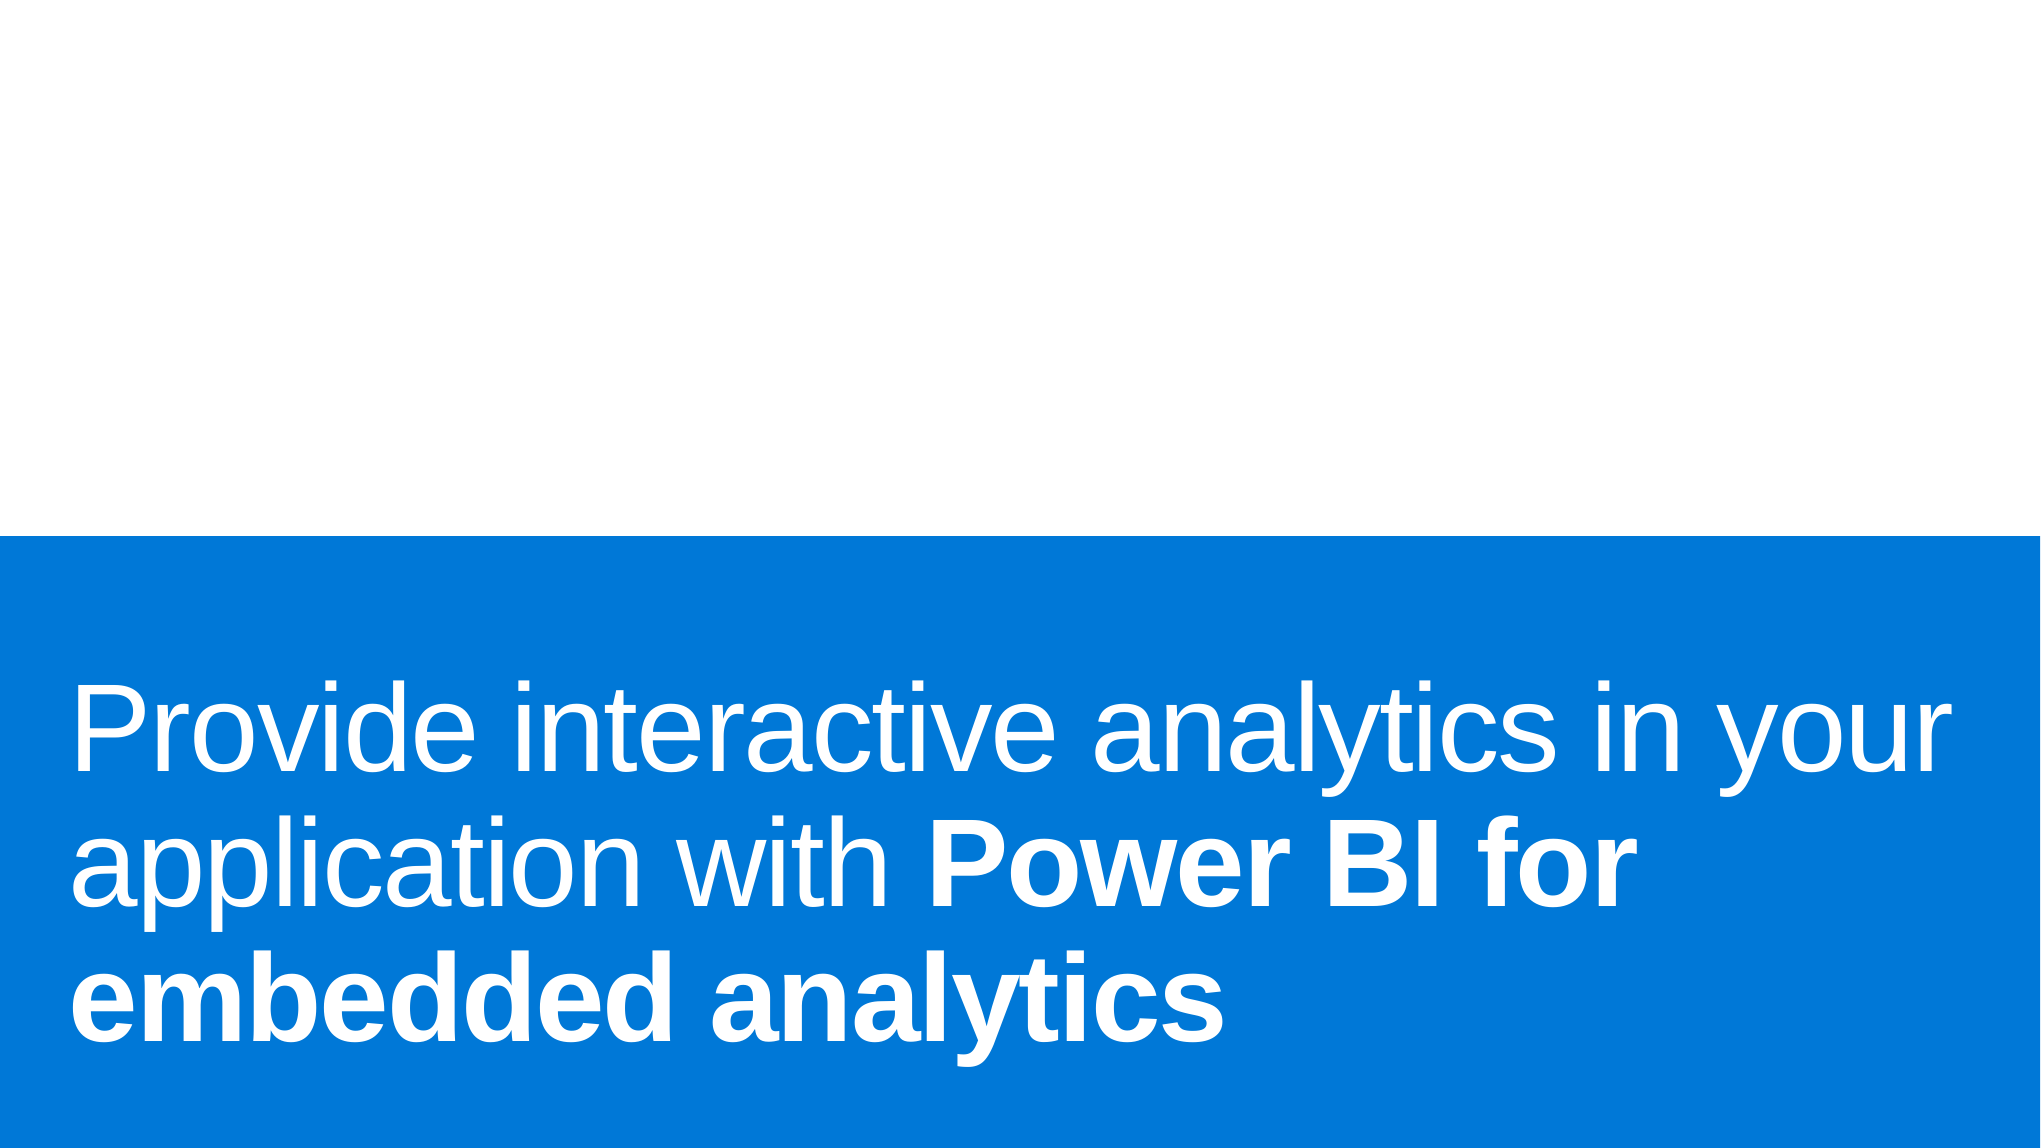

# Provide interactive analytics in your application with Power BI for embedded analytics